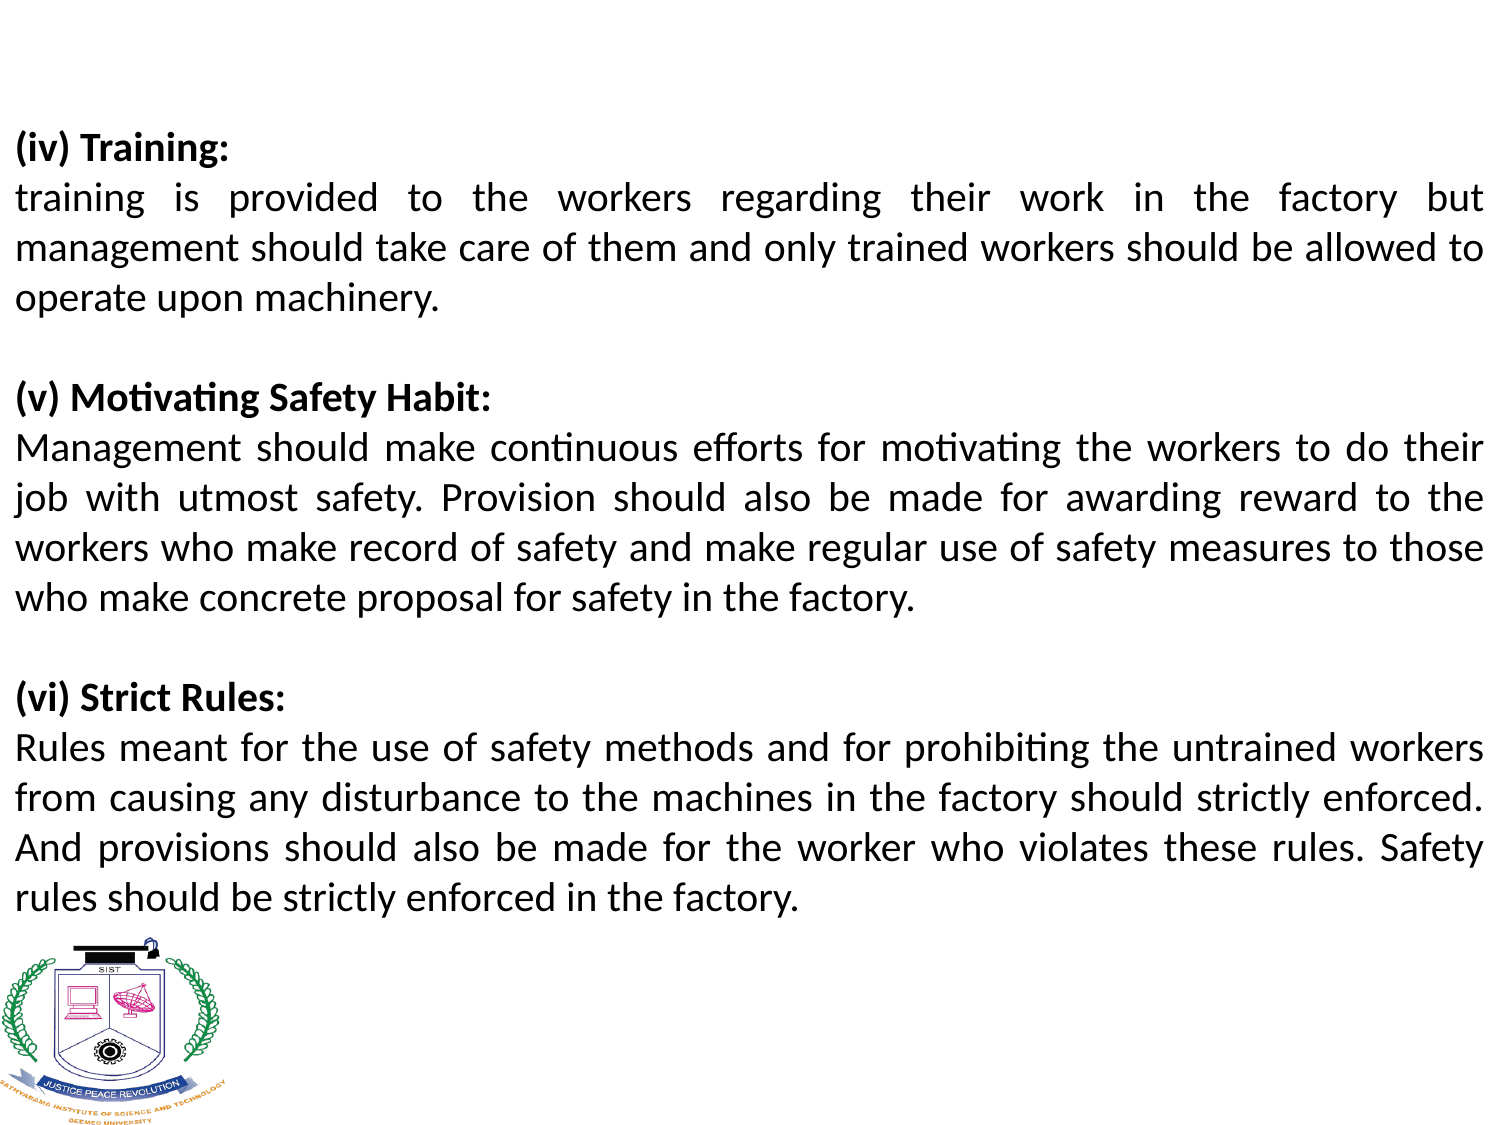

(iv) Training:
training is provided to the workers regarding their work in the factory but management should take care of them and only trained workers should be allowed to operate upon machinery.

(v) Motivating Safety Habit:
Management should make continuous efforts for motivating the workers to do their job with utmost safety. Provision should also be made for awarding reward to the workers who make record of safety and make regular use of safety measures to those who make concrete proposal for safety in the factory.

(vi) Strict Rules:
Rules meant for the use of safety methods and for prohibiting the untrained workers from causing any disturbance to the machines in the factory should strictly enforced. And provisions should also be made for the worker who violates these rules. Safety rules should be strictly enforced in the factory.